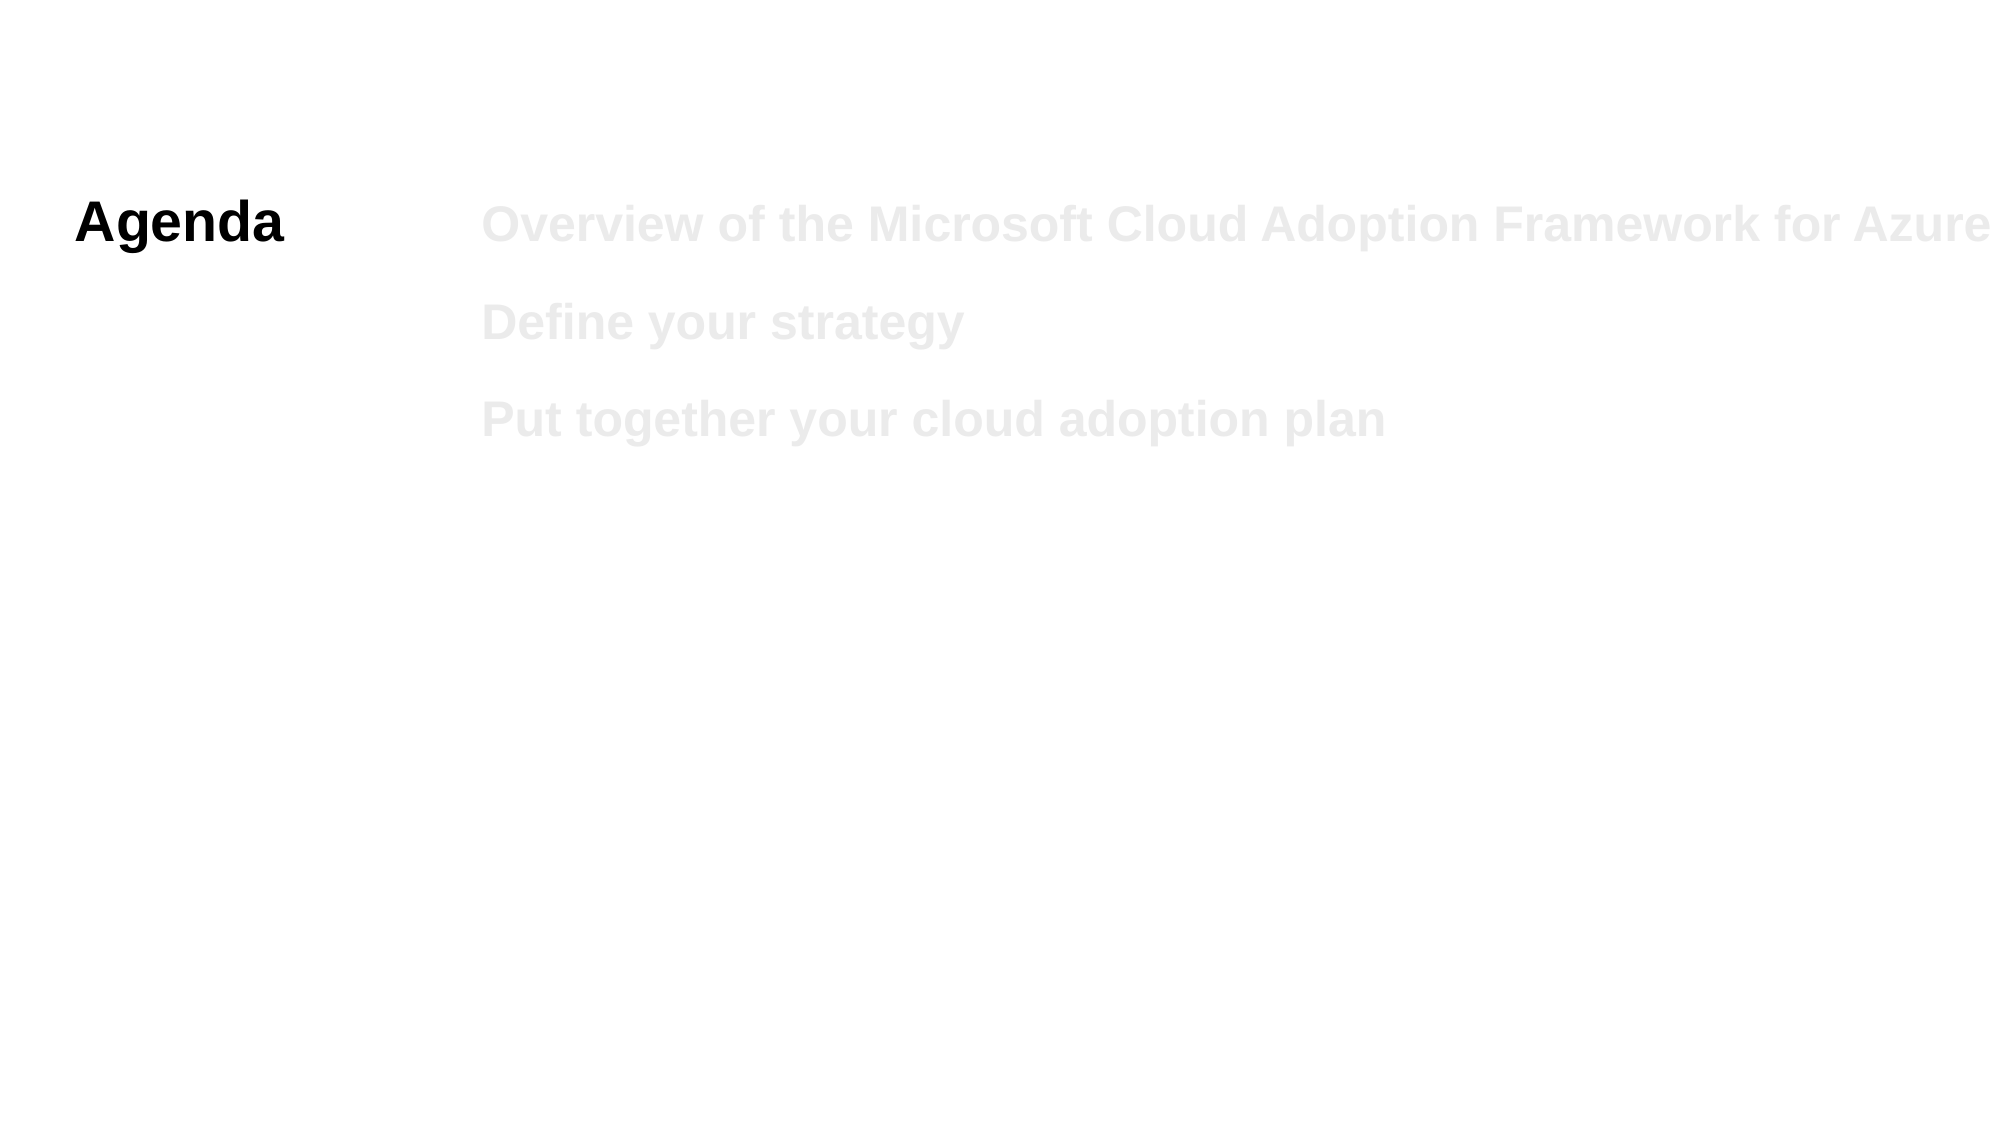

Overview of the Microsoft Cloud Adoption Framework for Azure
Define your strategy
Put together your cloud adoption plan
# Agenda